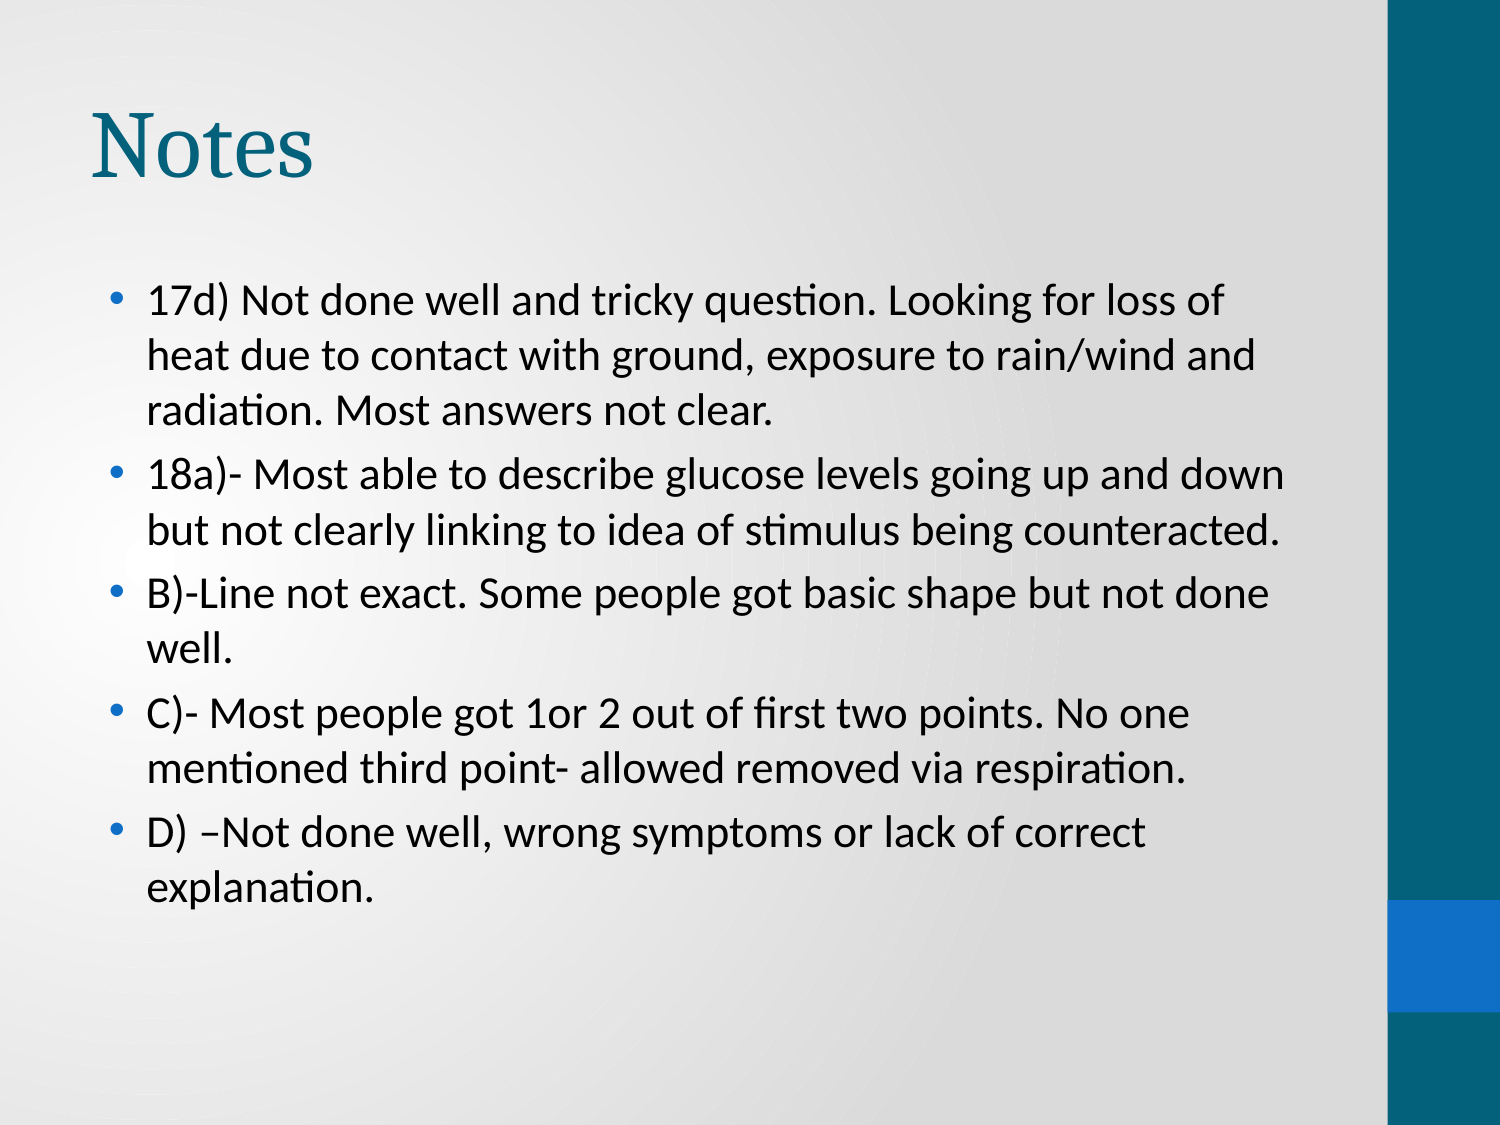

# Notes
17d) Not done well and tricky question. Looking for loss of heat due to contact with ground, exposure to rain/wind and radiation. Most answers not clear.
18a)- Most able to describe glucose levels going up and down but not clearly linking to idea of stimulus being counteracted.
B)-Line not exact. Some people got basic shape but not done well.
C)- Most people got 1or 2 out of first two points. No one mentioned third point- allowed removed via respiration.
D) –Not done well, wrong symptoms or lack of correct explanation.